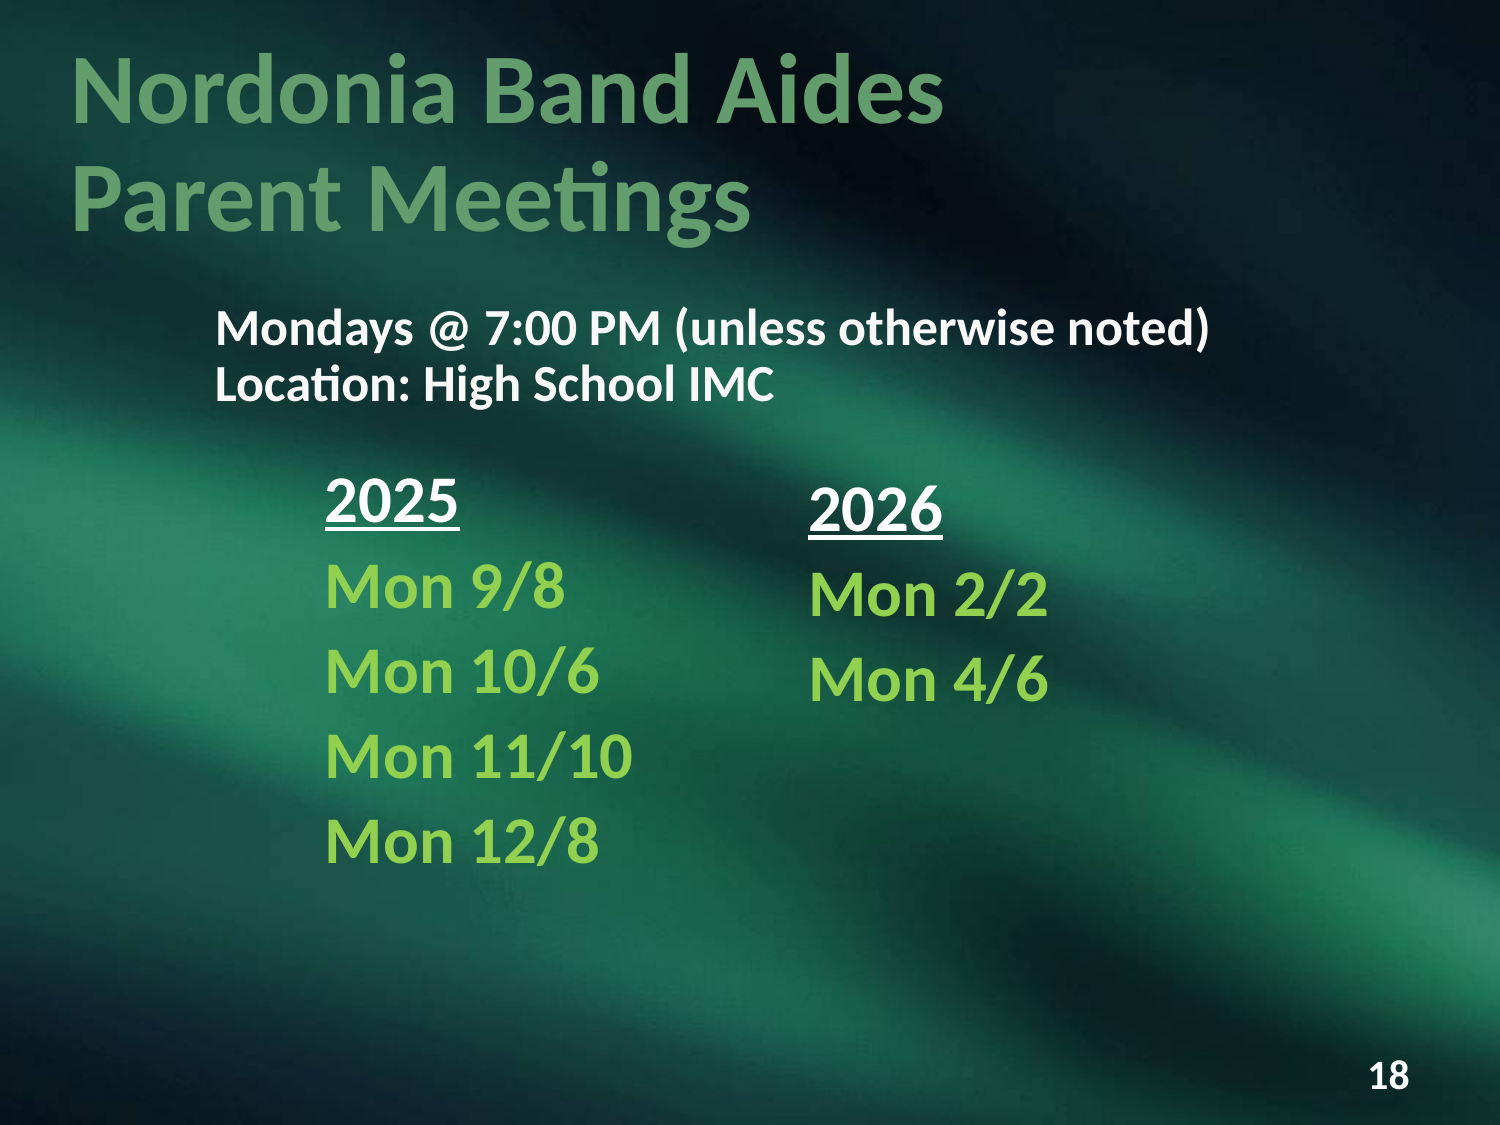

# Nordonia Band Aides
Parent Meetings
Mondays @ 7:00 PM (unless otherwise noted)
Location: High School IMC
2025
Mon 9/8
Mon 10/6
Mon 11/10
Mon 12/8
2026
Mon 2/2
Mon 4/6

18